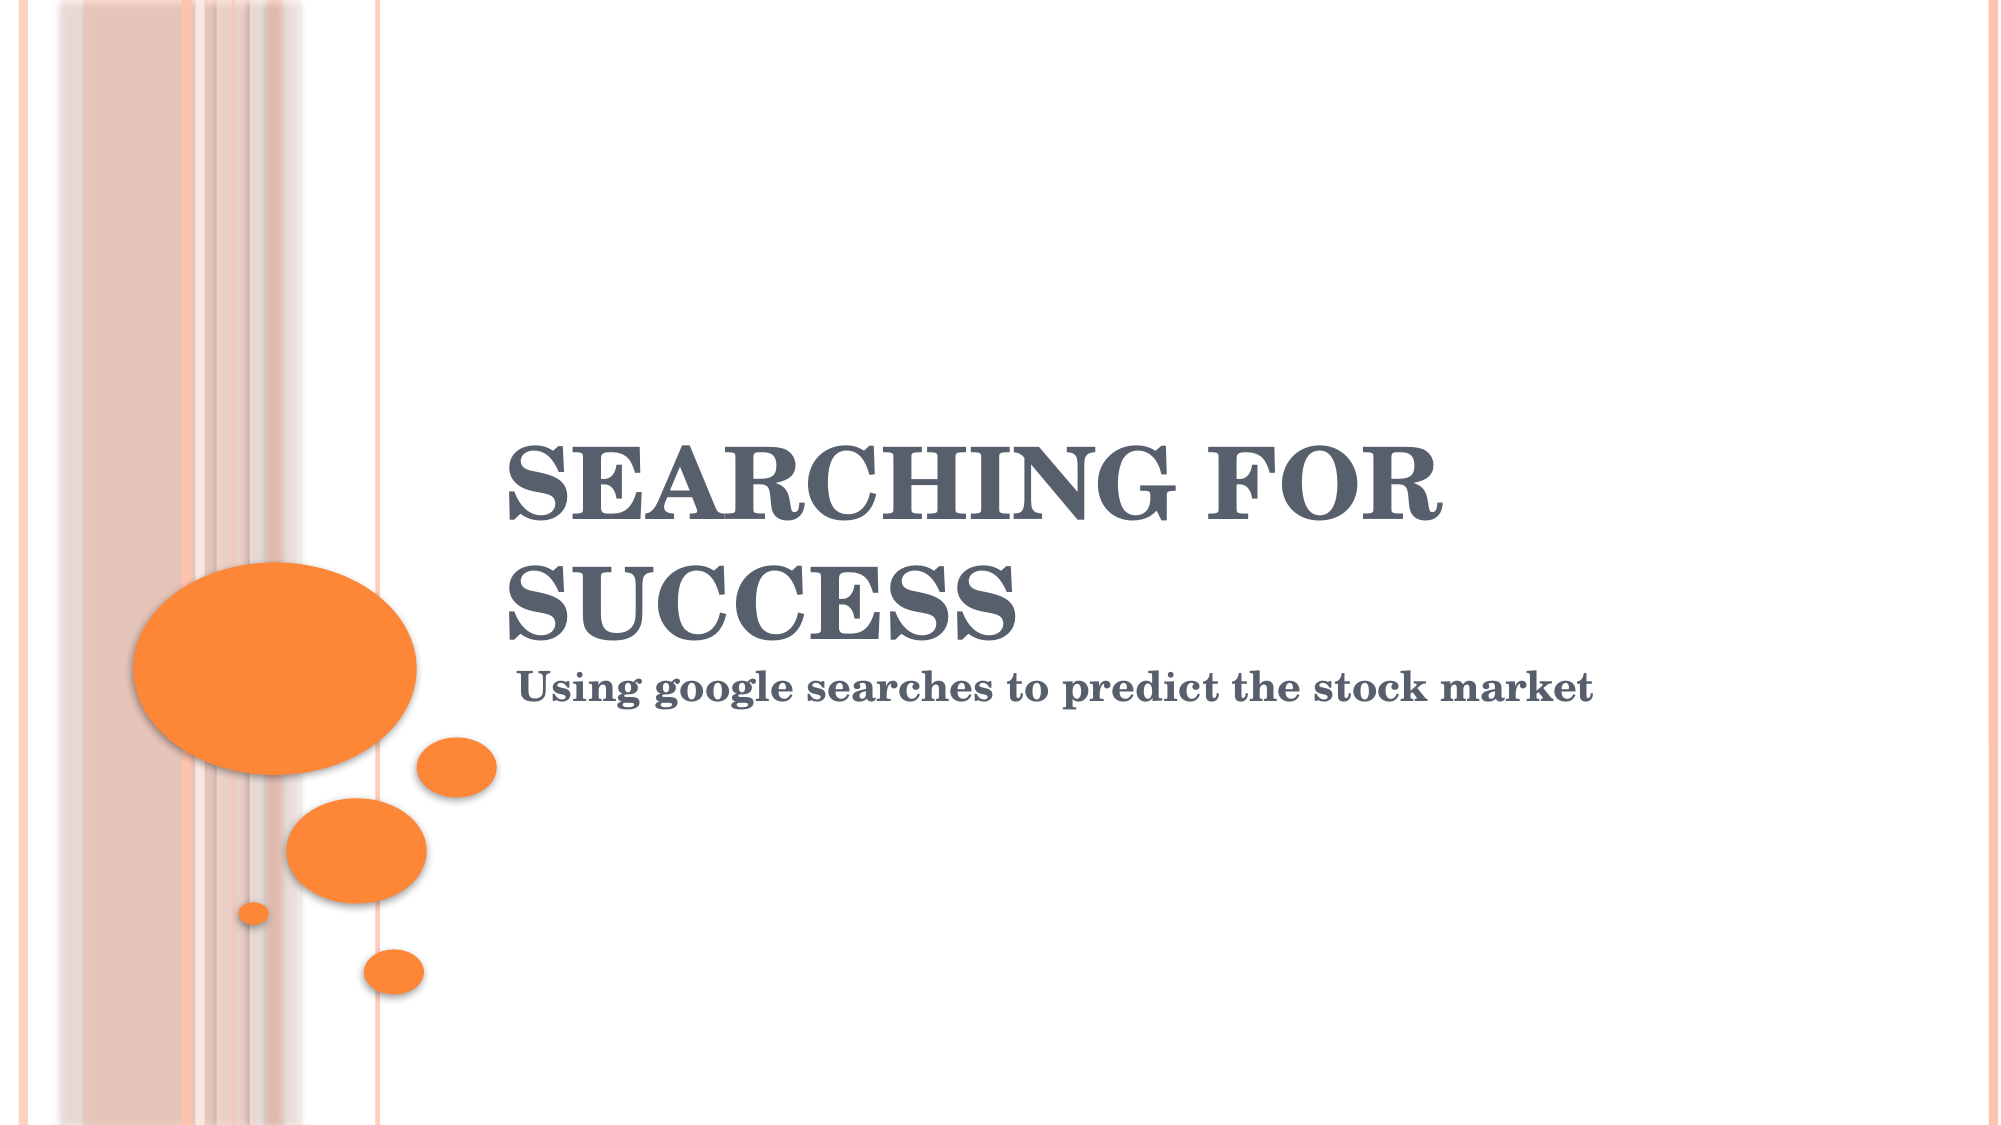

# Searching for Success
Using google searches to predict the stock market